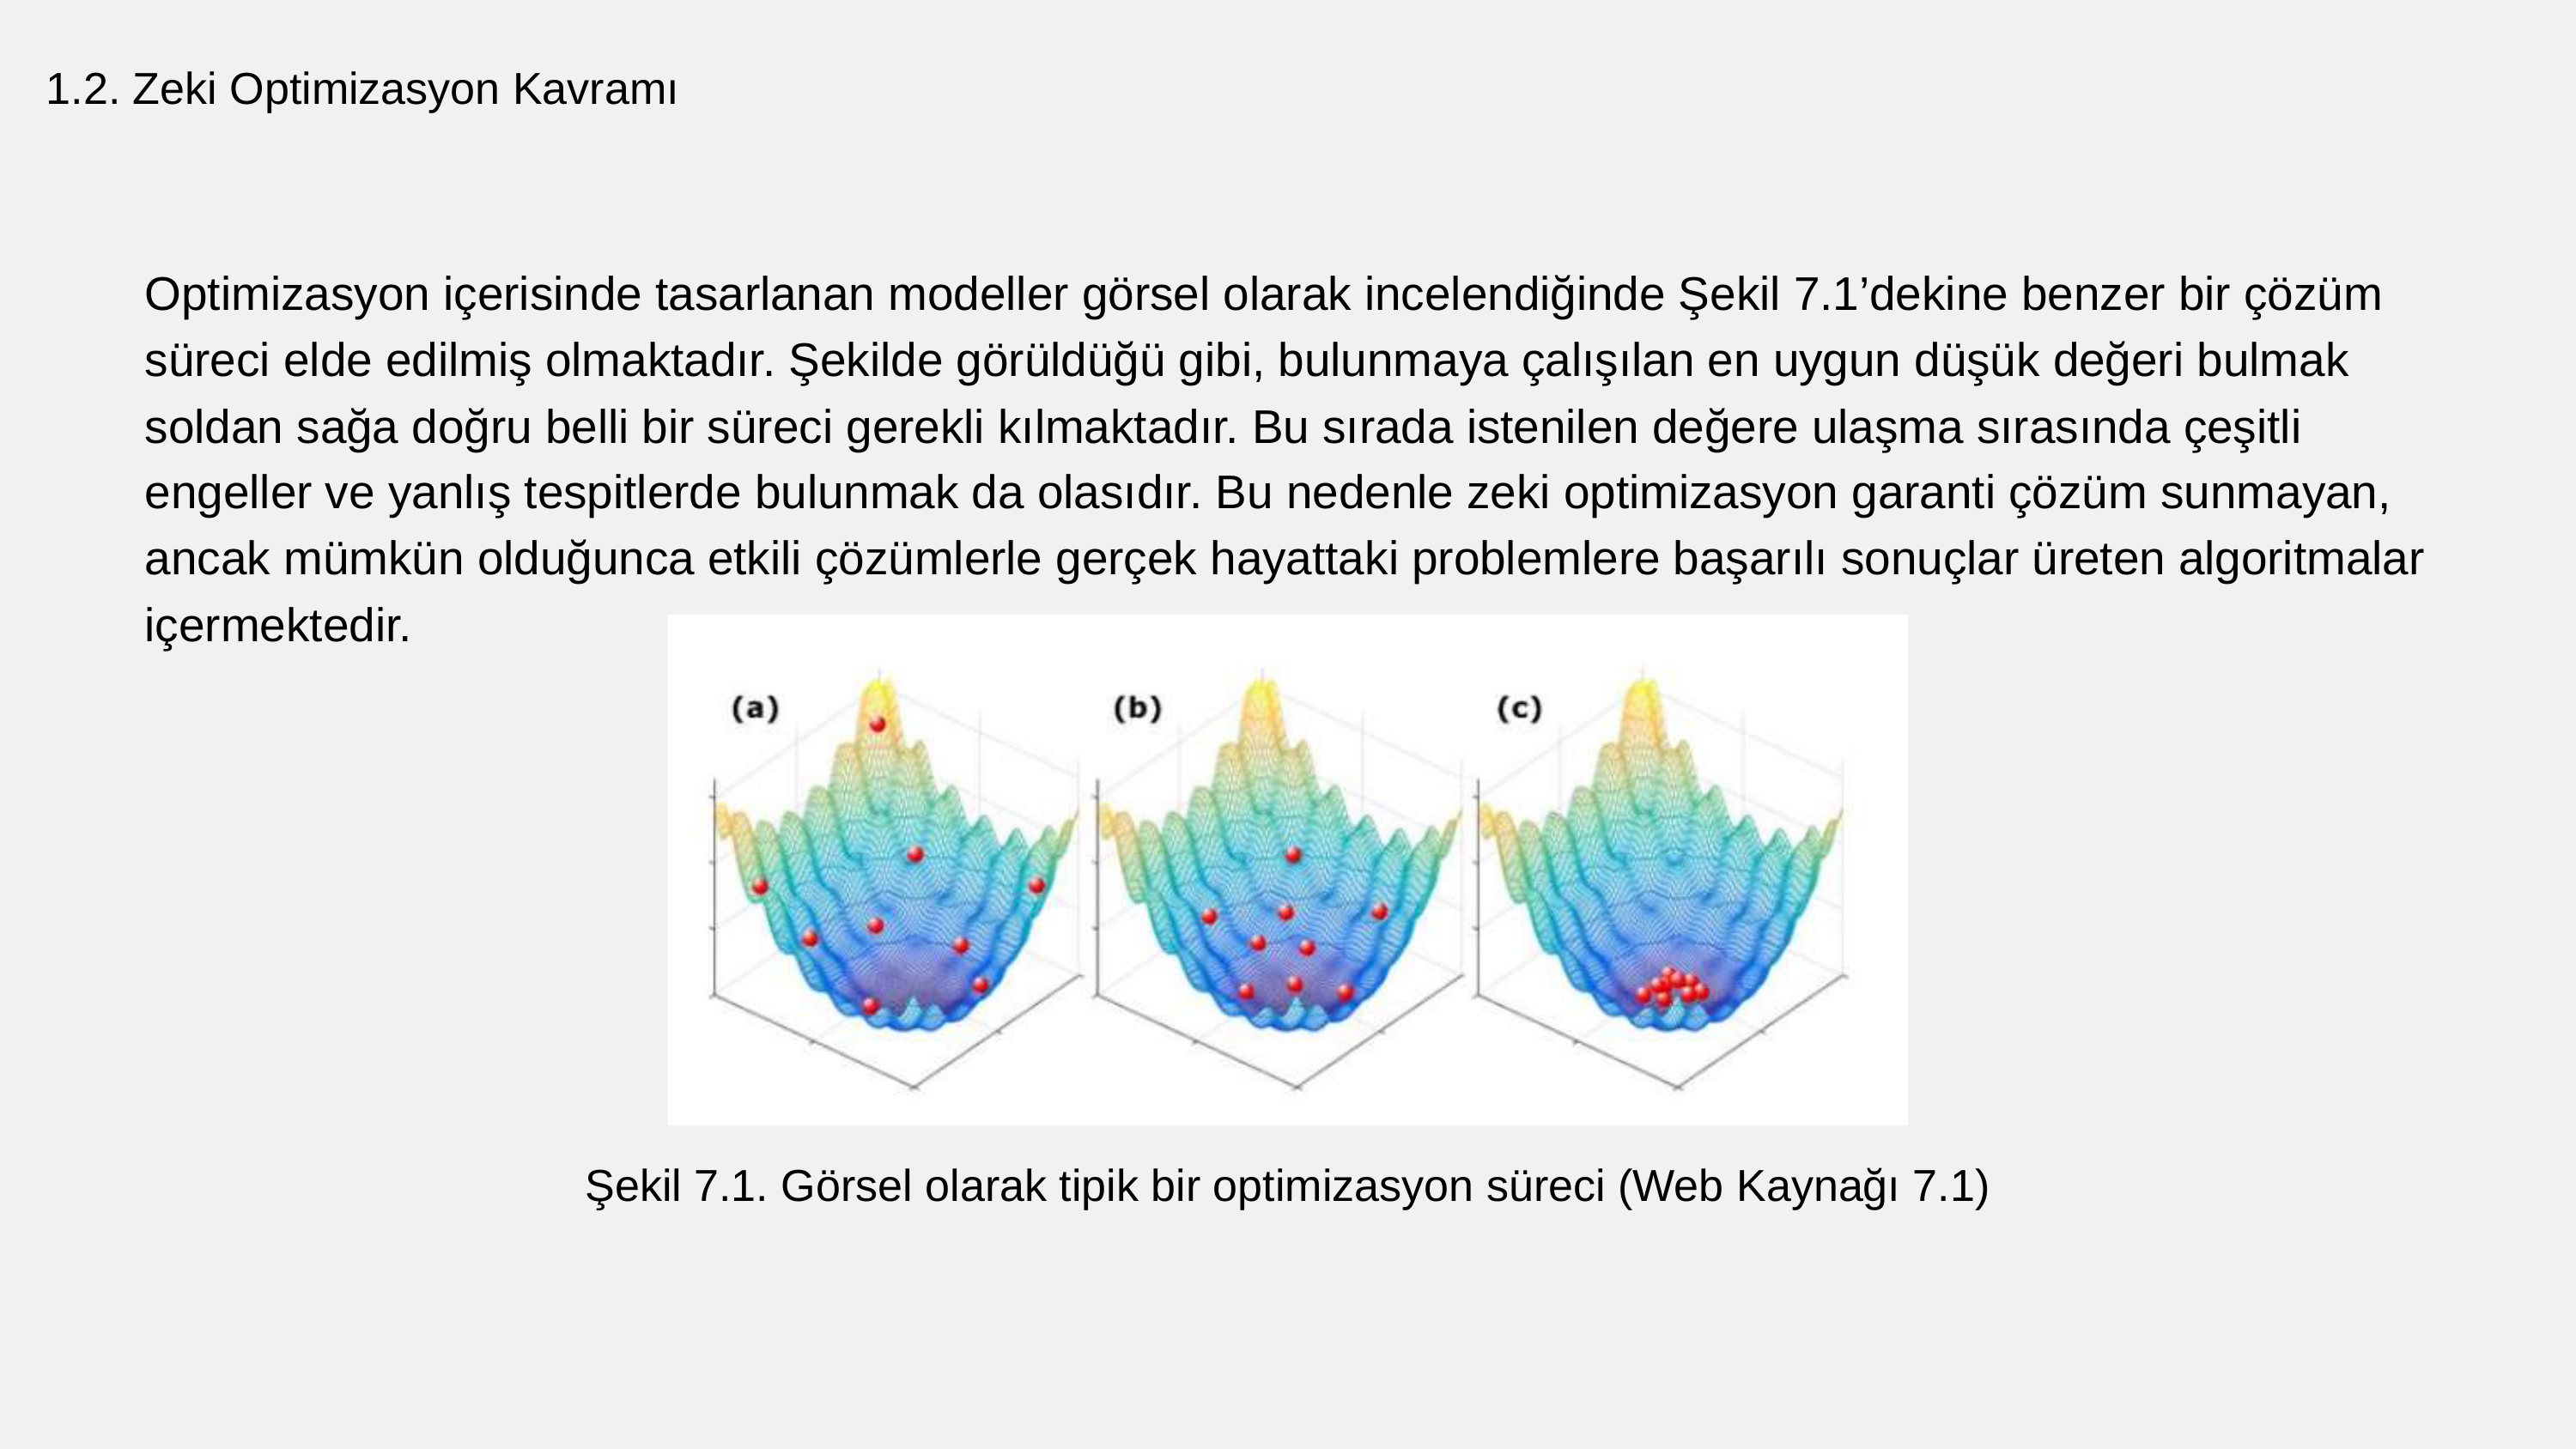

1.2. Zeki Optimizasyon Kavramı
Optimizasyon içerisinde tasarlanan modeller görsel olarak incelendiğinde Şekil 7.1’dekine benzer bir çözüm süreci elde edilmiş olmaktadır. Şekilde görüldüğü gibi, bulunmaya çalışılan en uygun düşük değeri bulmak soldan sağa doğru belli bir süreci gerekli kılmaktadır. Bu sırada istenilen değere ulaşma sırasında çeşitli engeller ve yanlış tespitlerde bulunmak da olasıdır. Bu nedenle zeki optimizasyon garanti çözüm sunmayan, ancak mümkün olduğunca etkili çözümlerle gerçek hayattaki problemlere başarılı sonuçlar üreten algoritmalar içermektedir.

Şekil 7.1. Görsel olarak tipik bir optimizasyon süreci (Web Kaynağı 7.1)